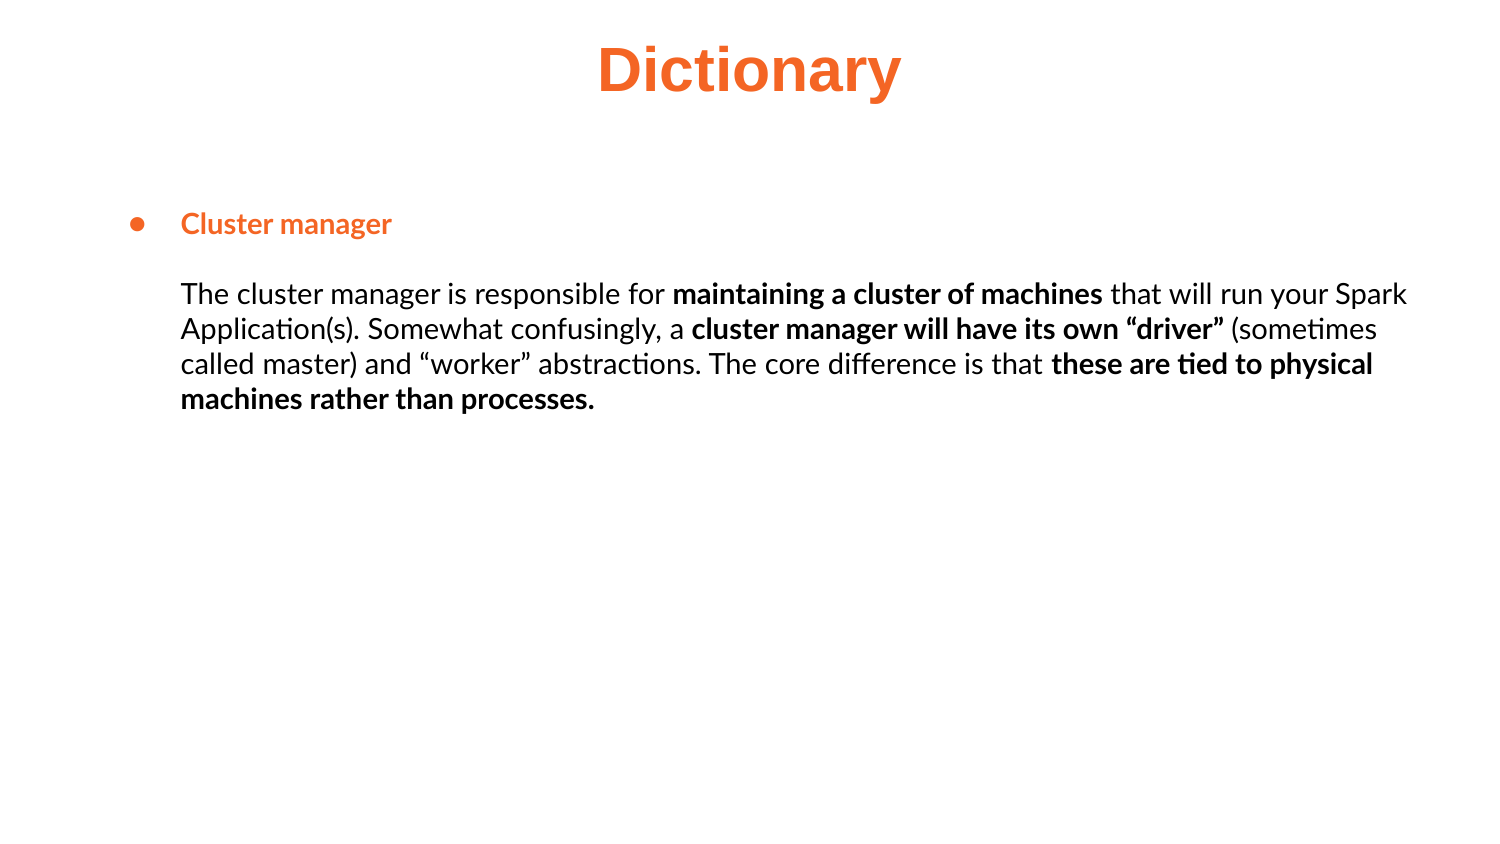

Dictionary

Cluster manager
The cluster manager is responsible for maintaining a cluster of machines that will run your Spark Application(s). Somewhat confusingly, a cluster manager will have its own “driver” (sometimes called master) and “worker” abstractions. The core difference is that these are tied to physical machines rather than processes.